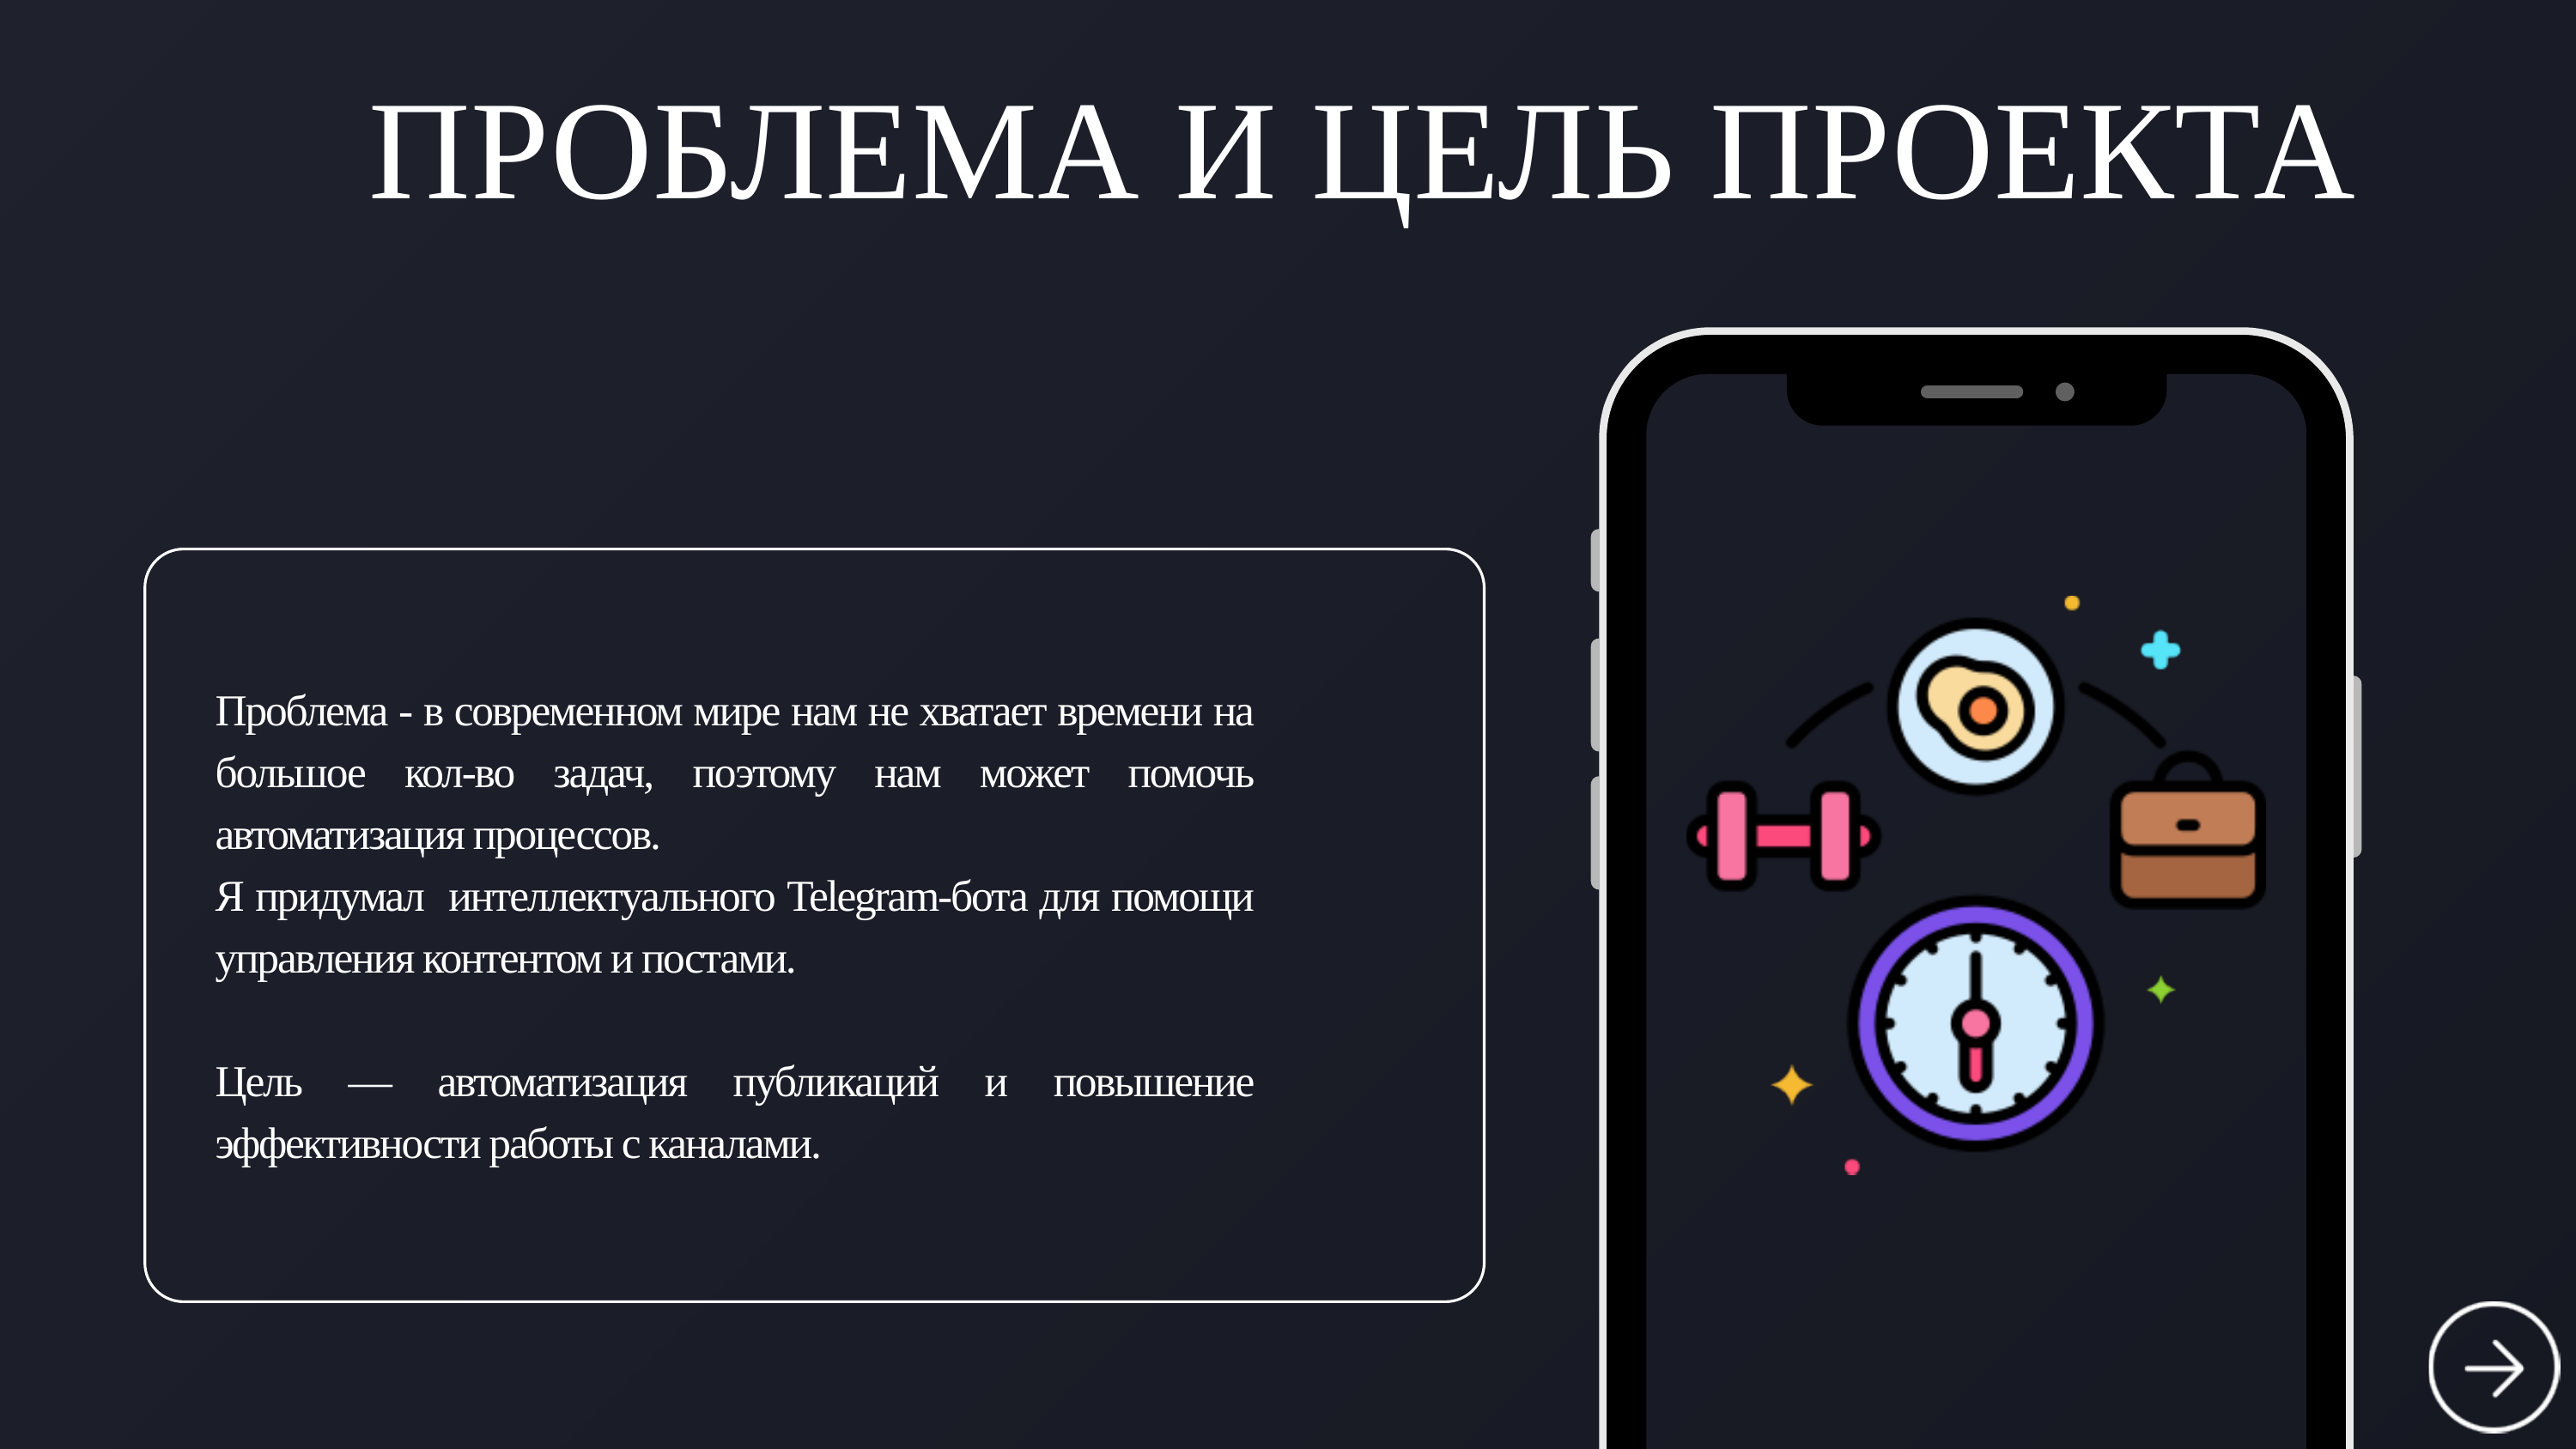

ПРОБЛЕМА И ЦЕЛЬ ПРОЕКТА

Проблема - в современном мире нам не хватает времени на большое кол-во задач, поэтому нам может помочь автоматизация процессов.
Я придумал  интеллектуального Telegram-бота для помощи управления контентом и постами.

Цель — автоматизация публикаций и повышение эффективности работы с каналами.